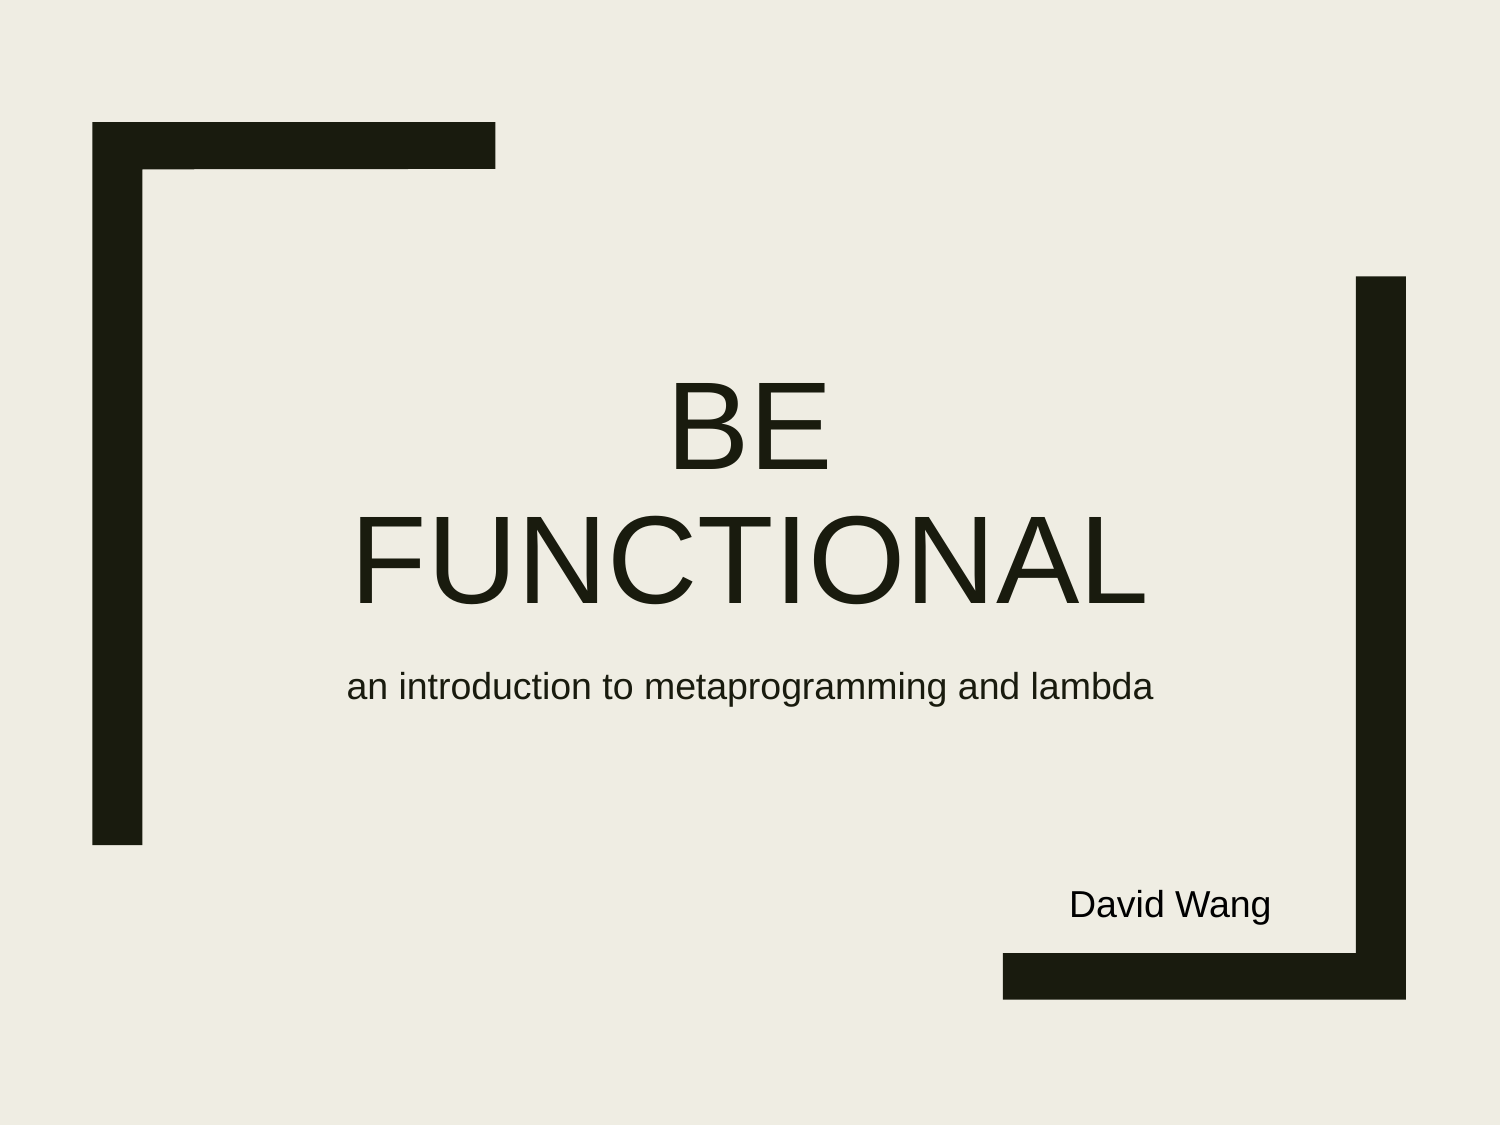

# Be functional
an introduction to metaprogramming and lambda
David Wang